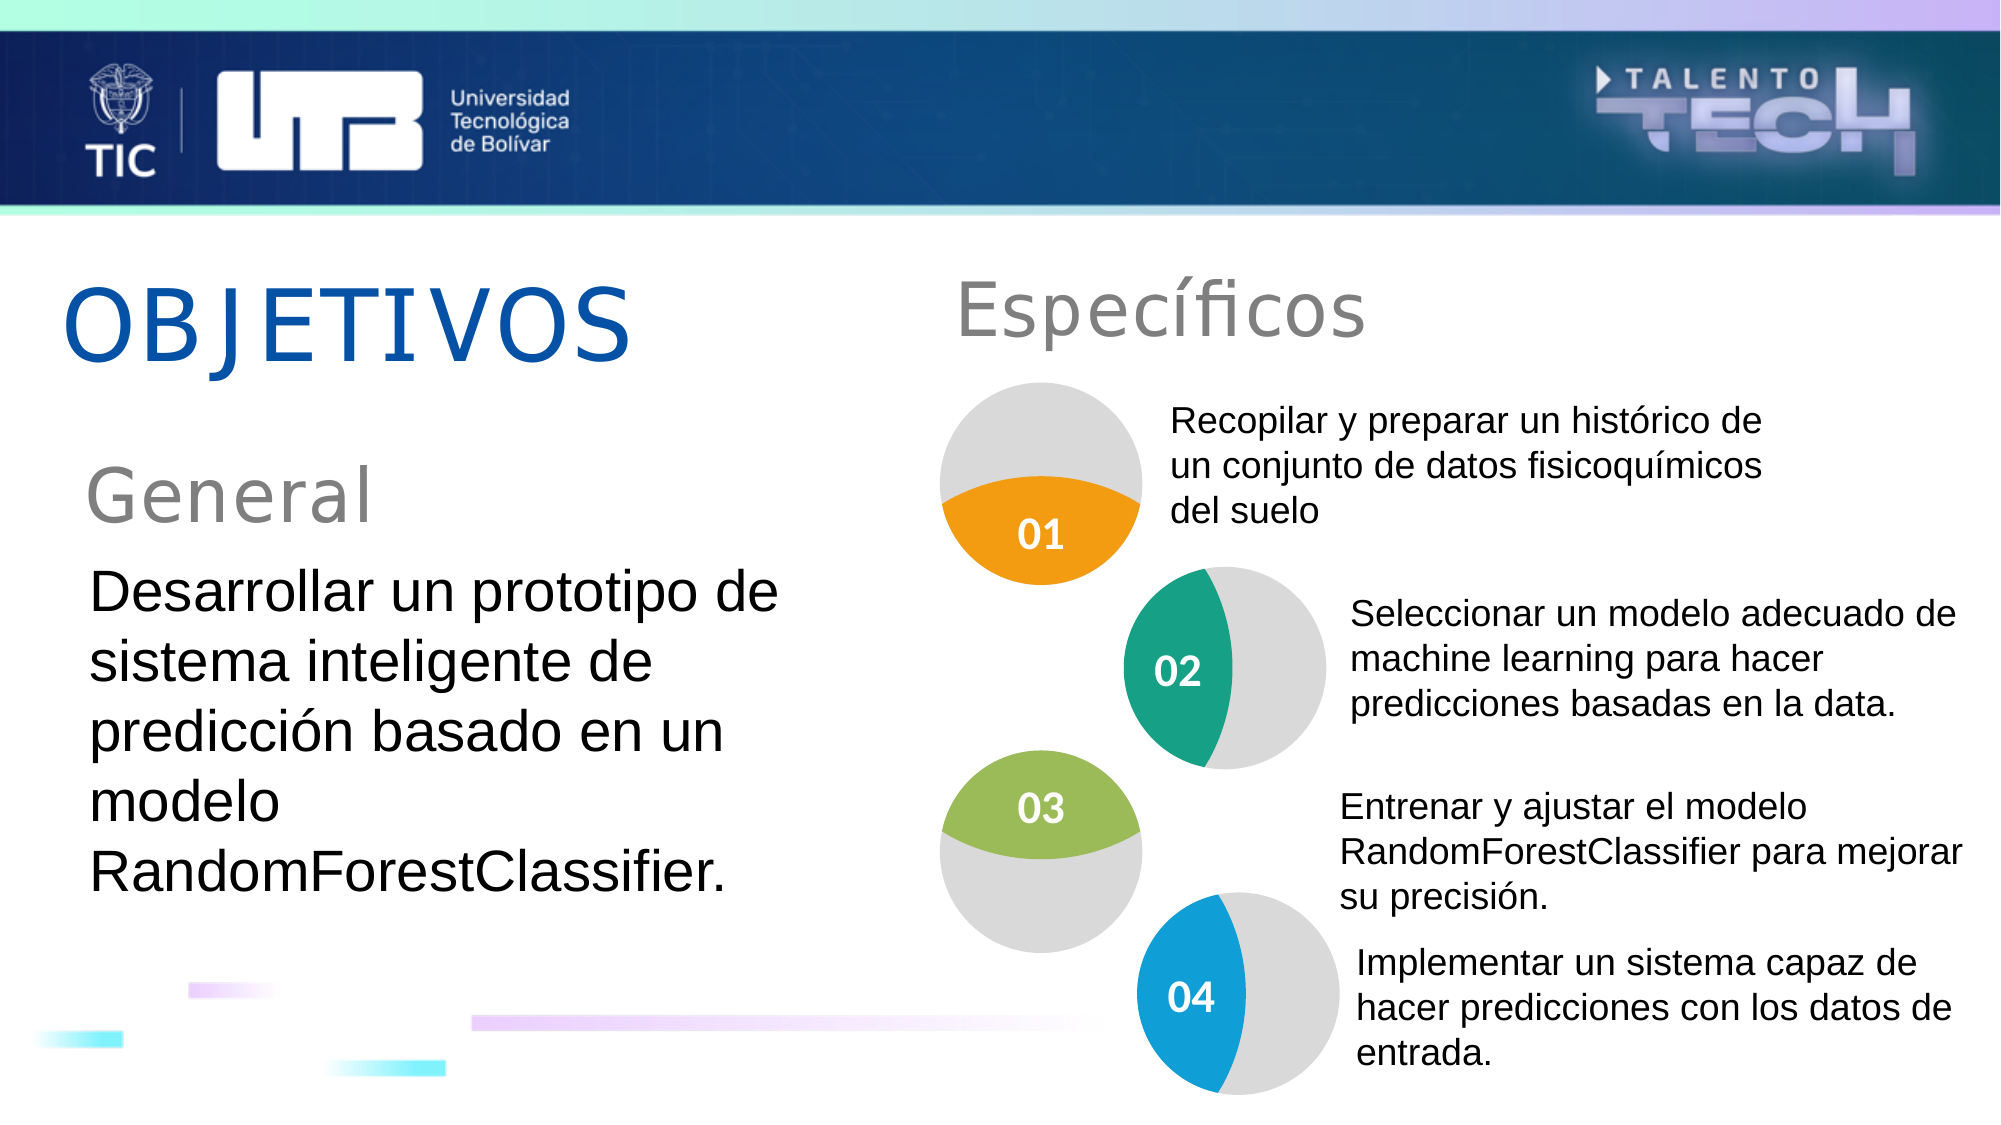

Específicos
OBJETIVOS

Recopilar y preparar un histórico de un conjunto de datos fisicoquímicos del suelo
General
01
Desarrollar un prototipo de sistema inteligente de predicción basado en un modelo RandomForestClassifier.

02
Seleccionar un modelo adecuado de machine learning para hacer predicciones basadas en la data.

03
Entrenar y ajustar el modelo RandomForestClassifier para mejorar su precisión.

04
Implementar un sistema capaz de hacer predicciones con los datos de entrada.